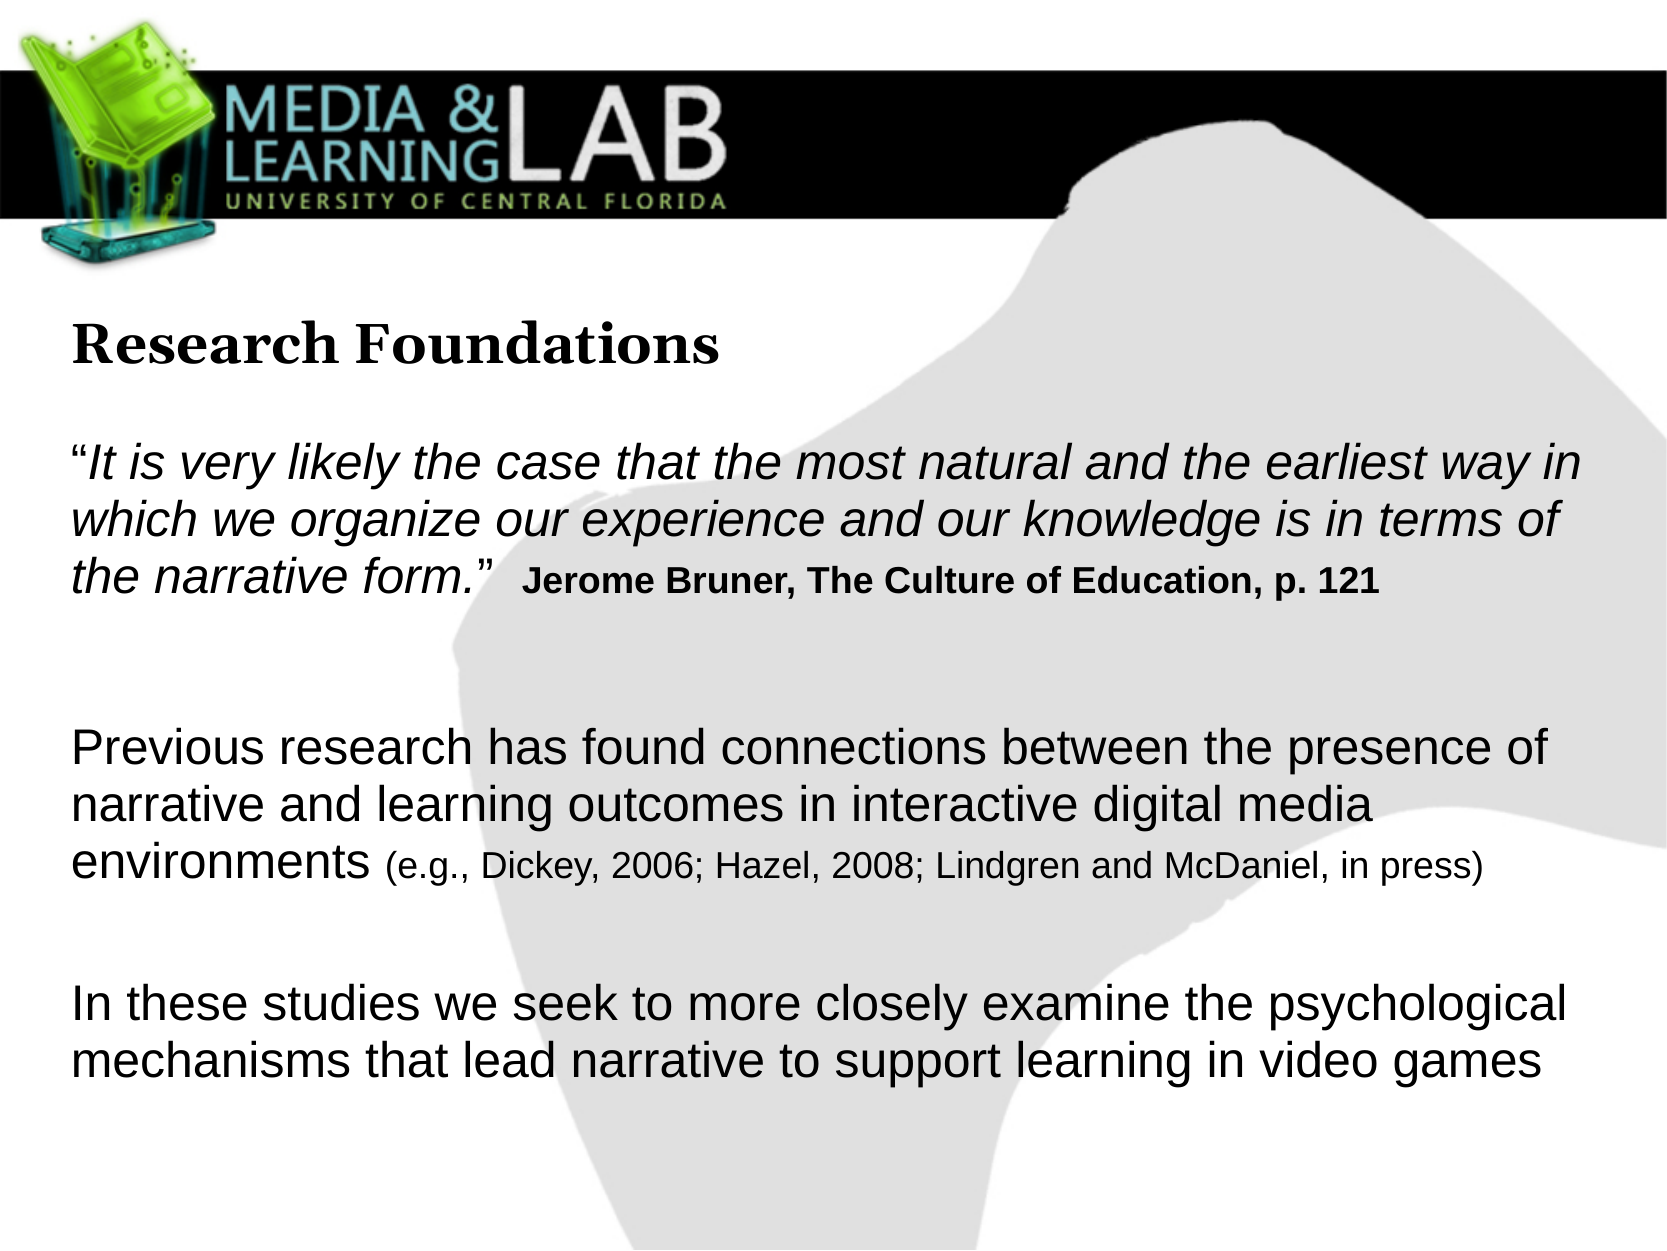

Research Foundations

“It is very likely the case that the most natural and the earliest way in which we organize our experience and our knowledge is in terms of the narrative form.”  Jerome Bruner, The Culture of Education, p. 121

Previous research has found connections between the presence of narrative and learning outcomes in interactive digital media environments (e.g., Dickey, 2006; Hazel, 2008; Lindgren and McDaniel, in press)

In these studies we seek to more closely examine the psychological mechanisms that lead narrative to support learning in video games